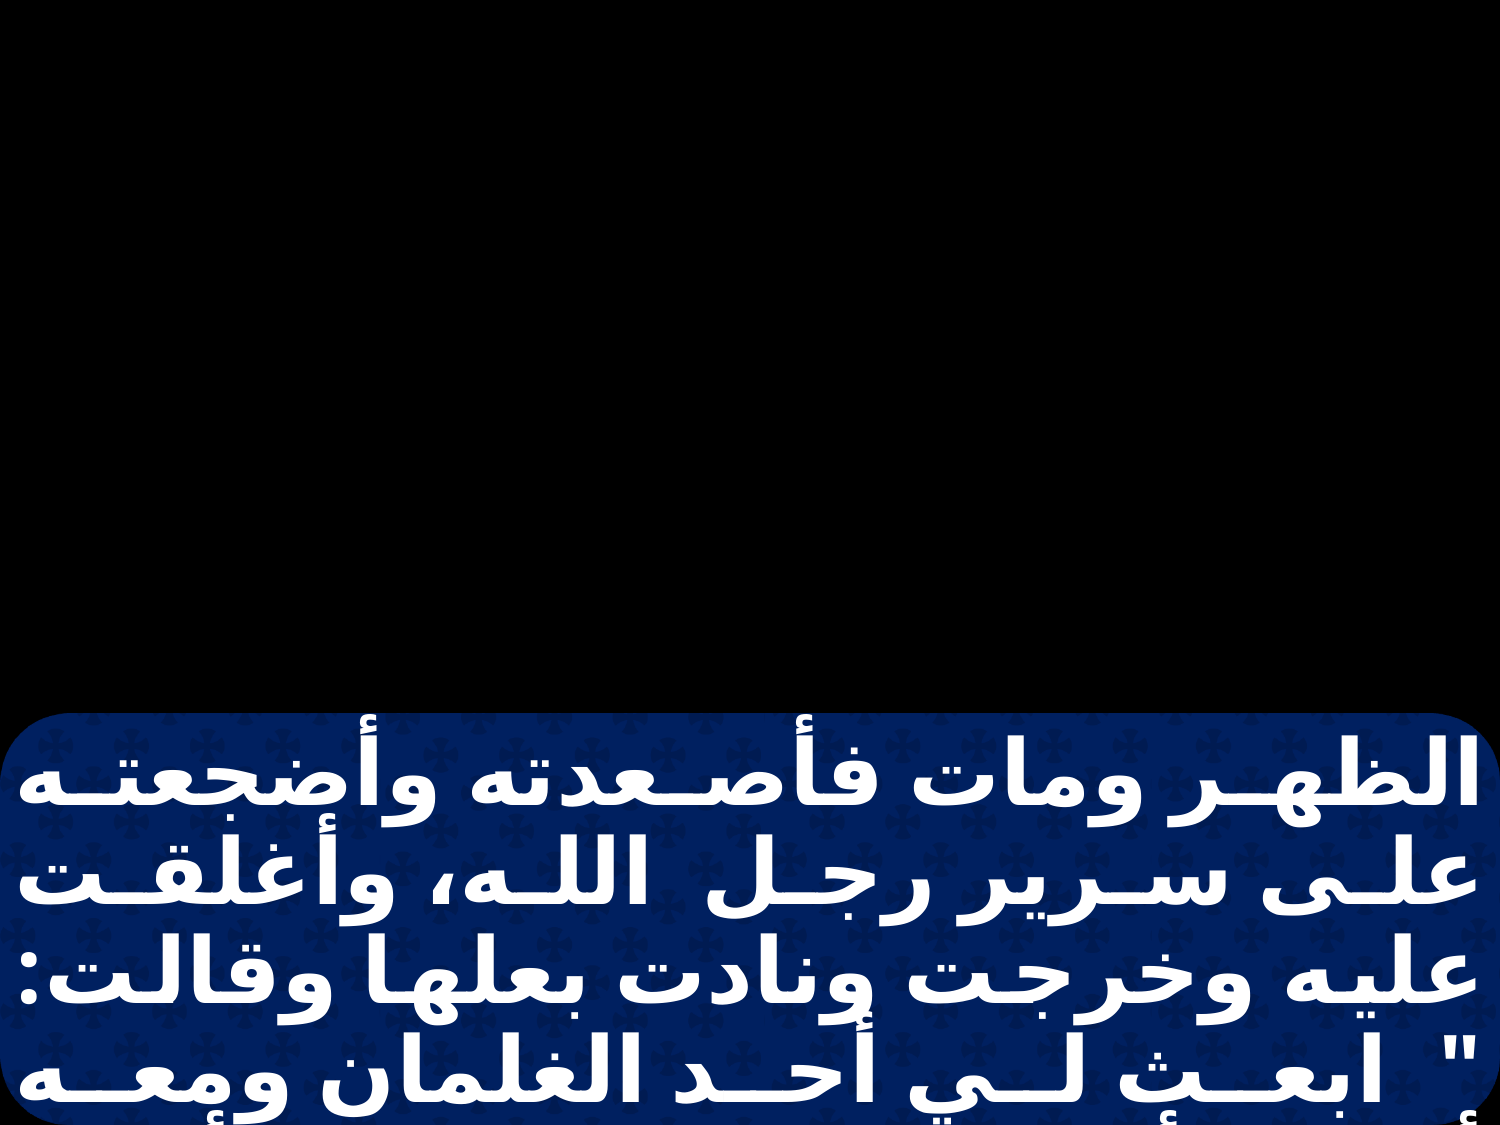

الظهر ومات فأصعدته وأضجعته على سرير رجل  الله، وأغلقت عليه وخرجت ونادت بعلها وقالت: "  ابعث لي أحد الغلمان ومعه أتان، فأسرع نحو رجل  الله وأرجع ". فقال لها: " لماذا تمضين إليه اليوم؟